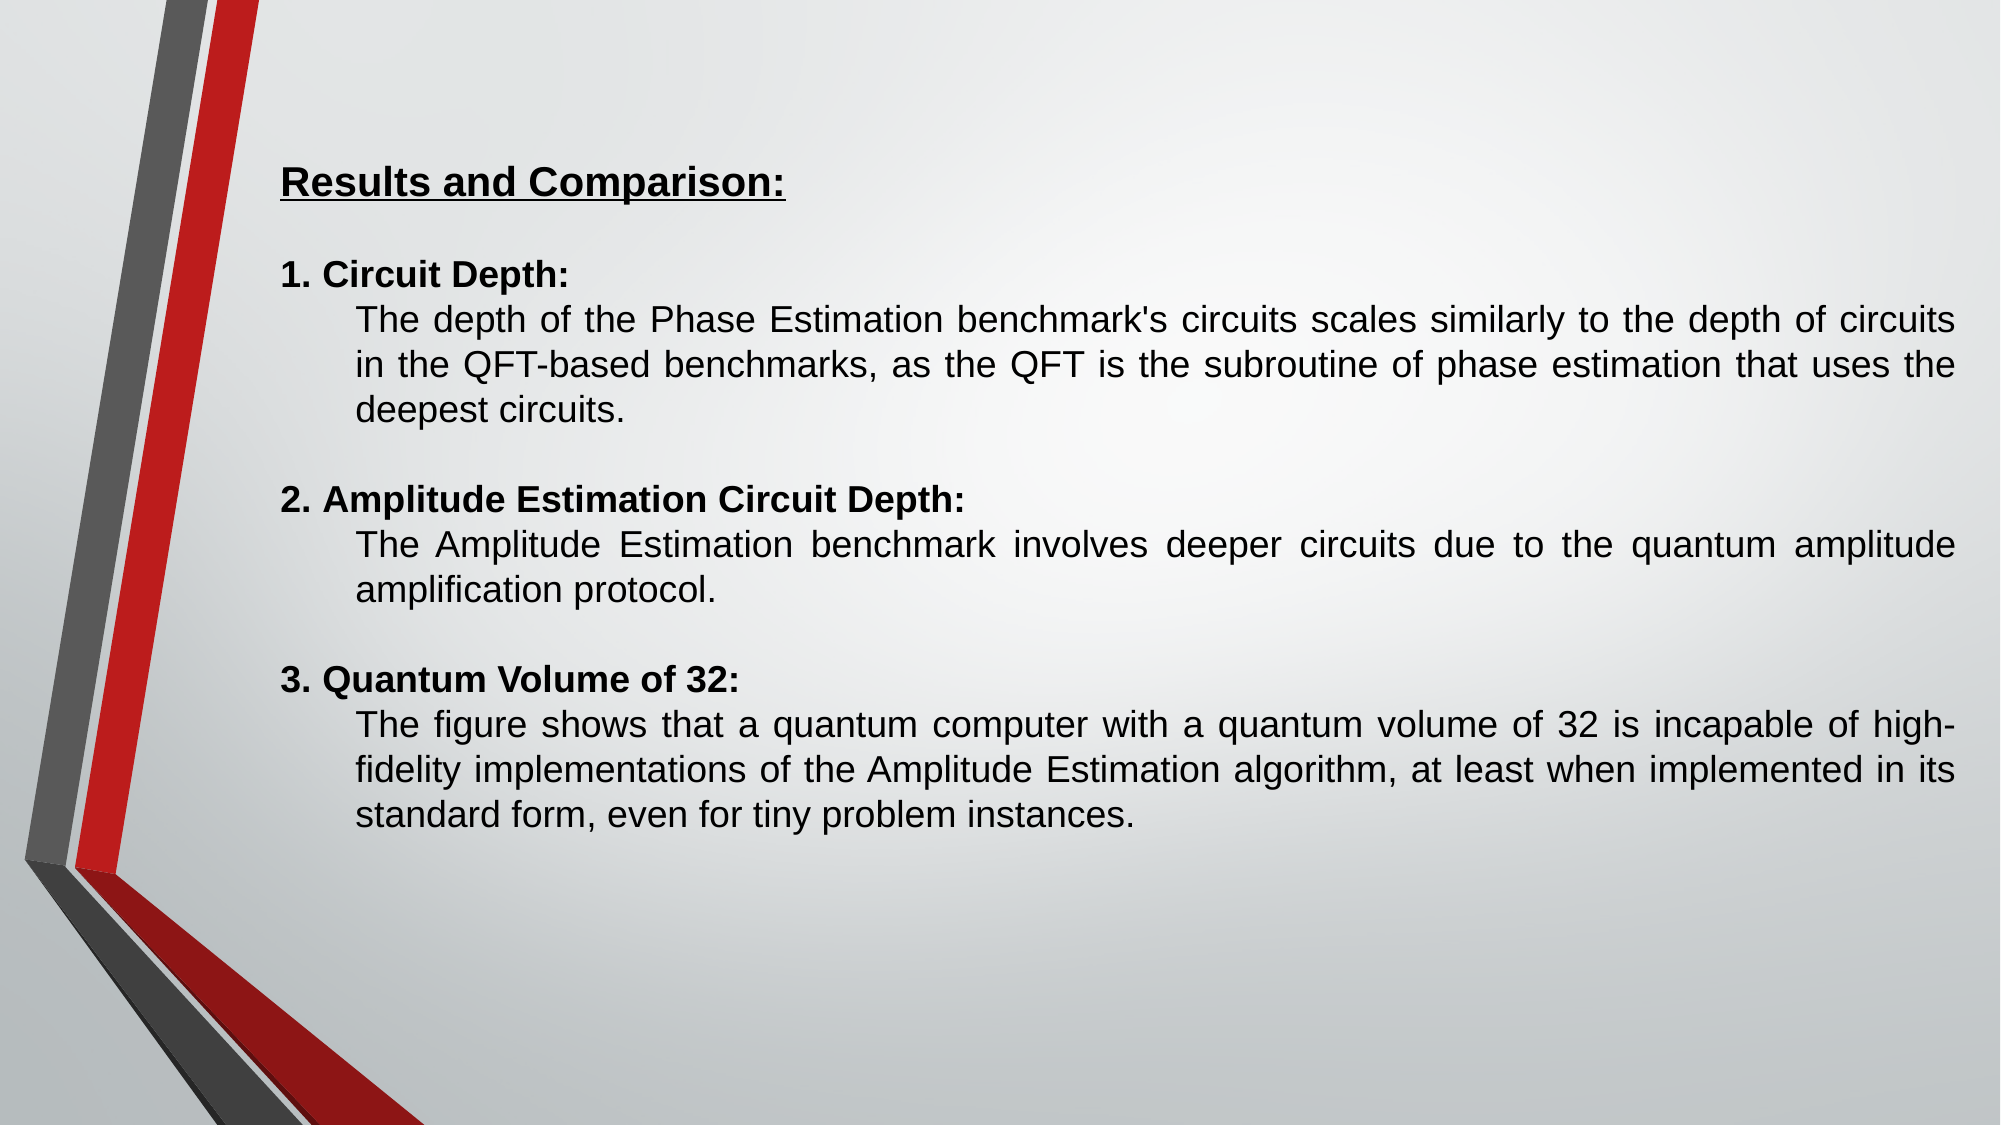

Results and Comparison:

 Circuit Depth:
The depth of the Phase Estimation benchmark's circuits scales similarly to the depth of circuits in the QFT-based benchmarks, as the QFT is the subroutine of phase estimation that uses the deepest circuits.

 Amplitude Estimation Circuit Depth:
The Amplitude Estimation benchmark involves deeper circuits due to the quantum amplitude amplification protocol.

 Quantum Volume of 32:
The figure shows that a quantum computer with a quantum volume of 32 is incapable of high-fidelity implementations of the Amplitude Estimation algorithm, at least when implemented in its standard form, even for tiny problem instances.